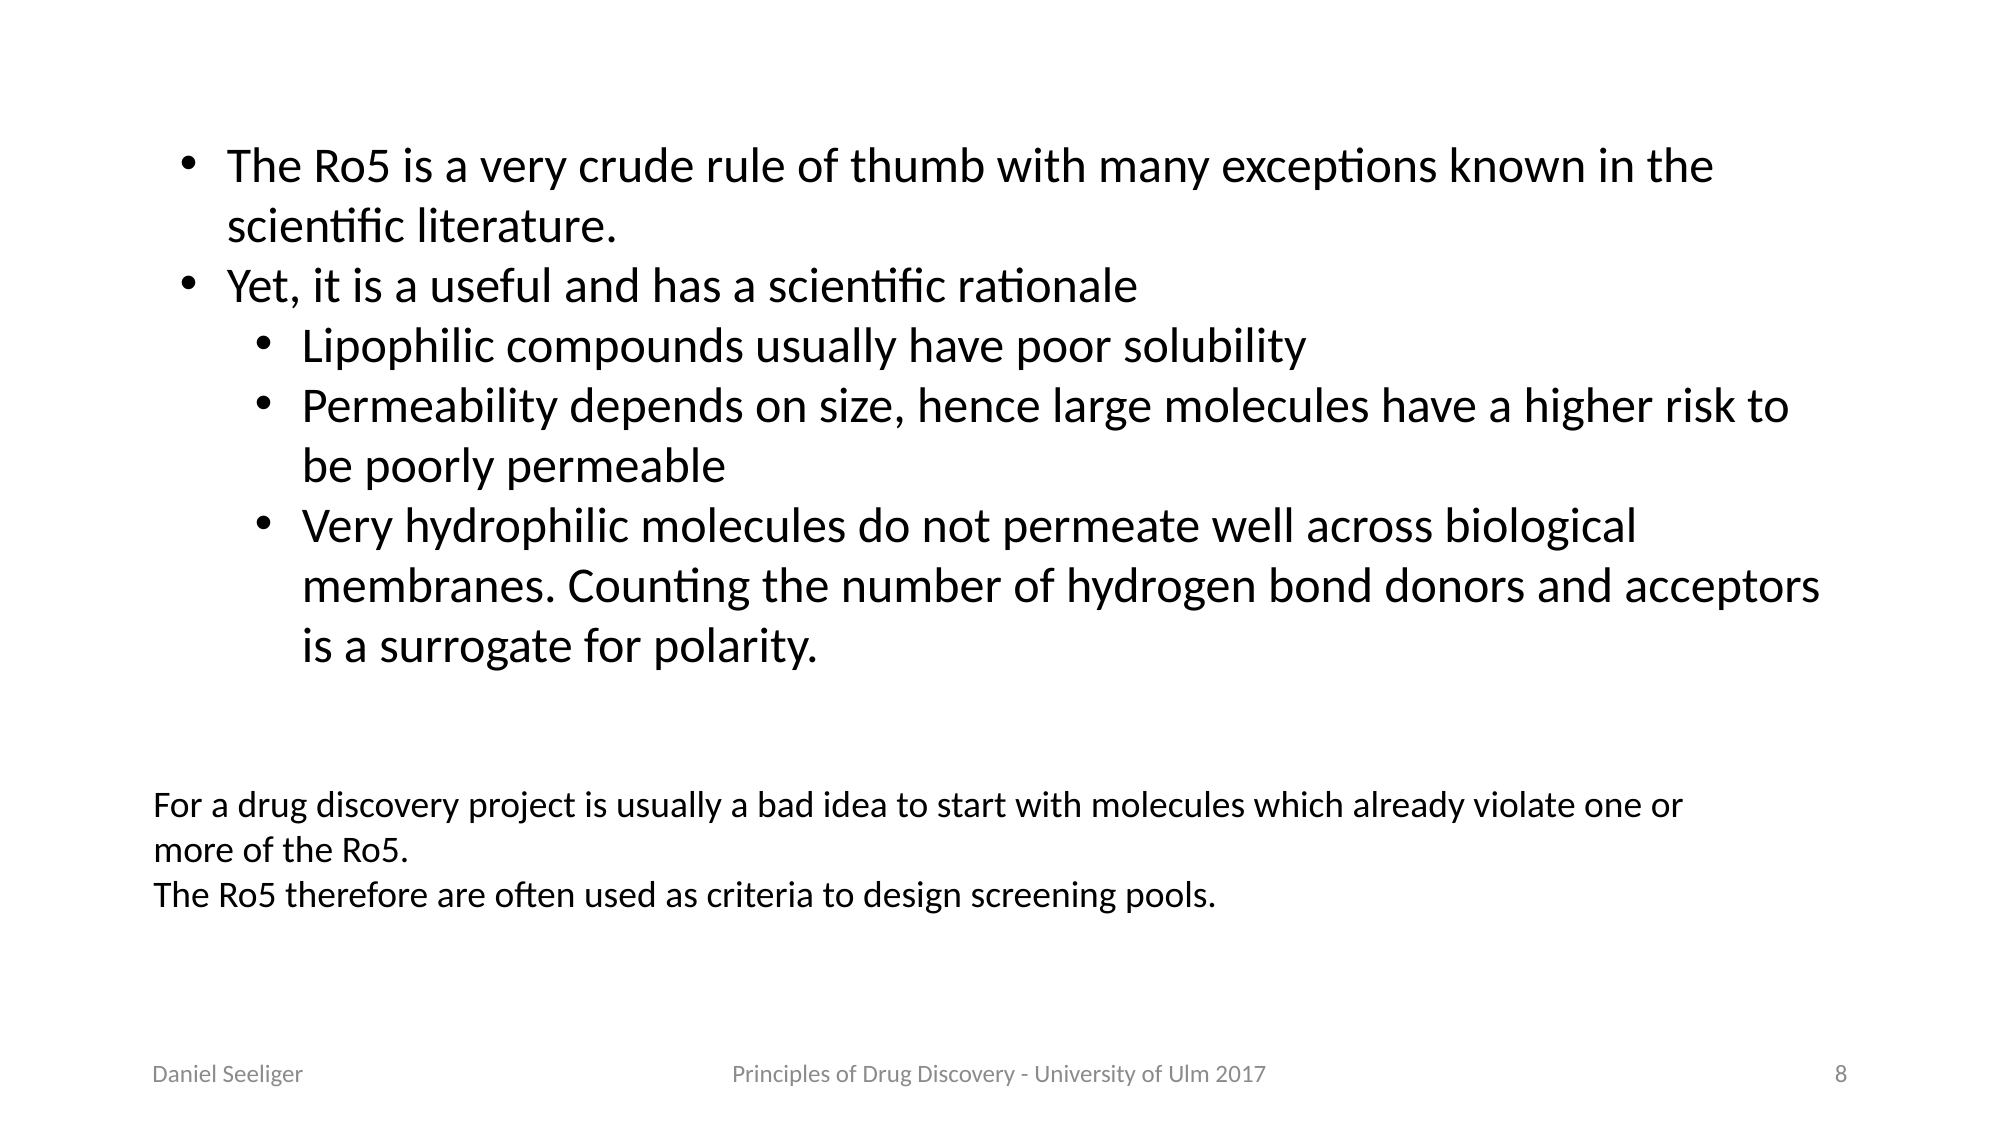

The Ro5 is a very crude rule of thumb with many exceptions known in the scientific literature.
Yet, it is a useful and has a scientific rationale
Lipophilic compounds usually have poor solubility
Permeability depends on size, hence large molecules have a higher risk to be poorly permeable
Very hydrophilic molecules do not permeate well across biological membranes. Counting the number of hydrogen bond donors and acceptors is a surrogate for polarity.
For a drug discovery project is usually a bad idea to start with molecules which already violate one or more of the Ro5.
The Ro5 therefore are often used as criteria to design screening pools.
Daniel Seeliger
Principles of Drug Discovery - University of Ulm 2017
8